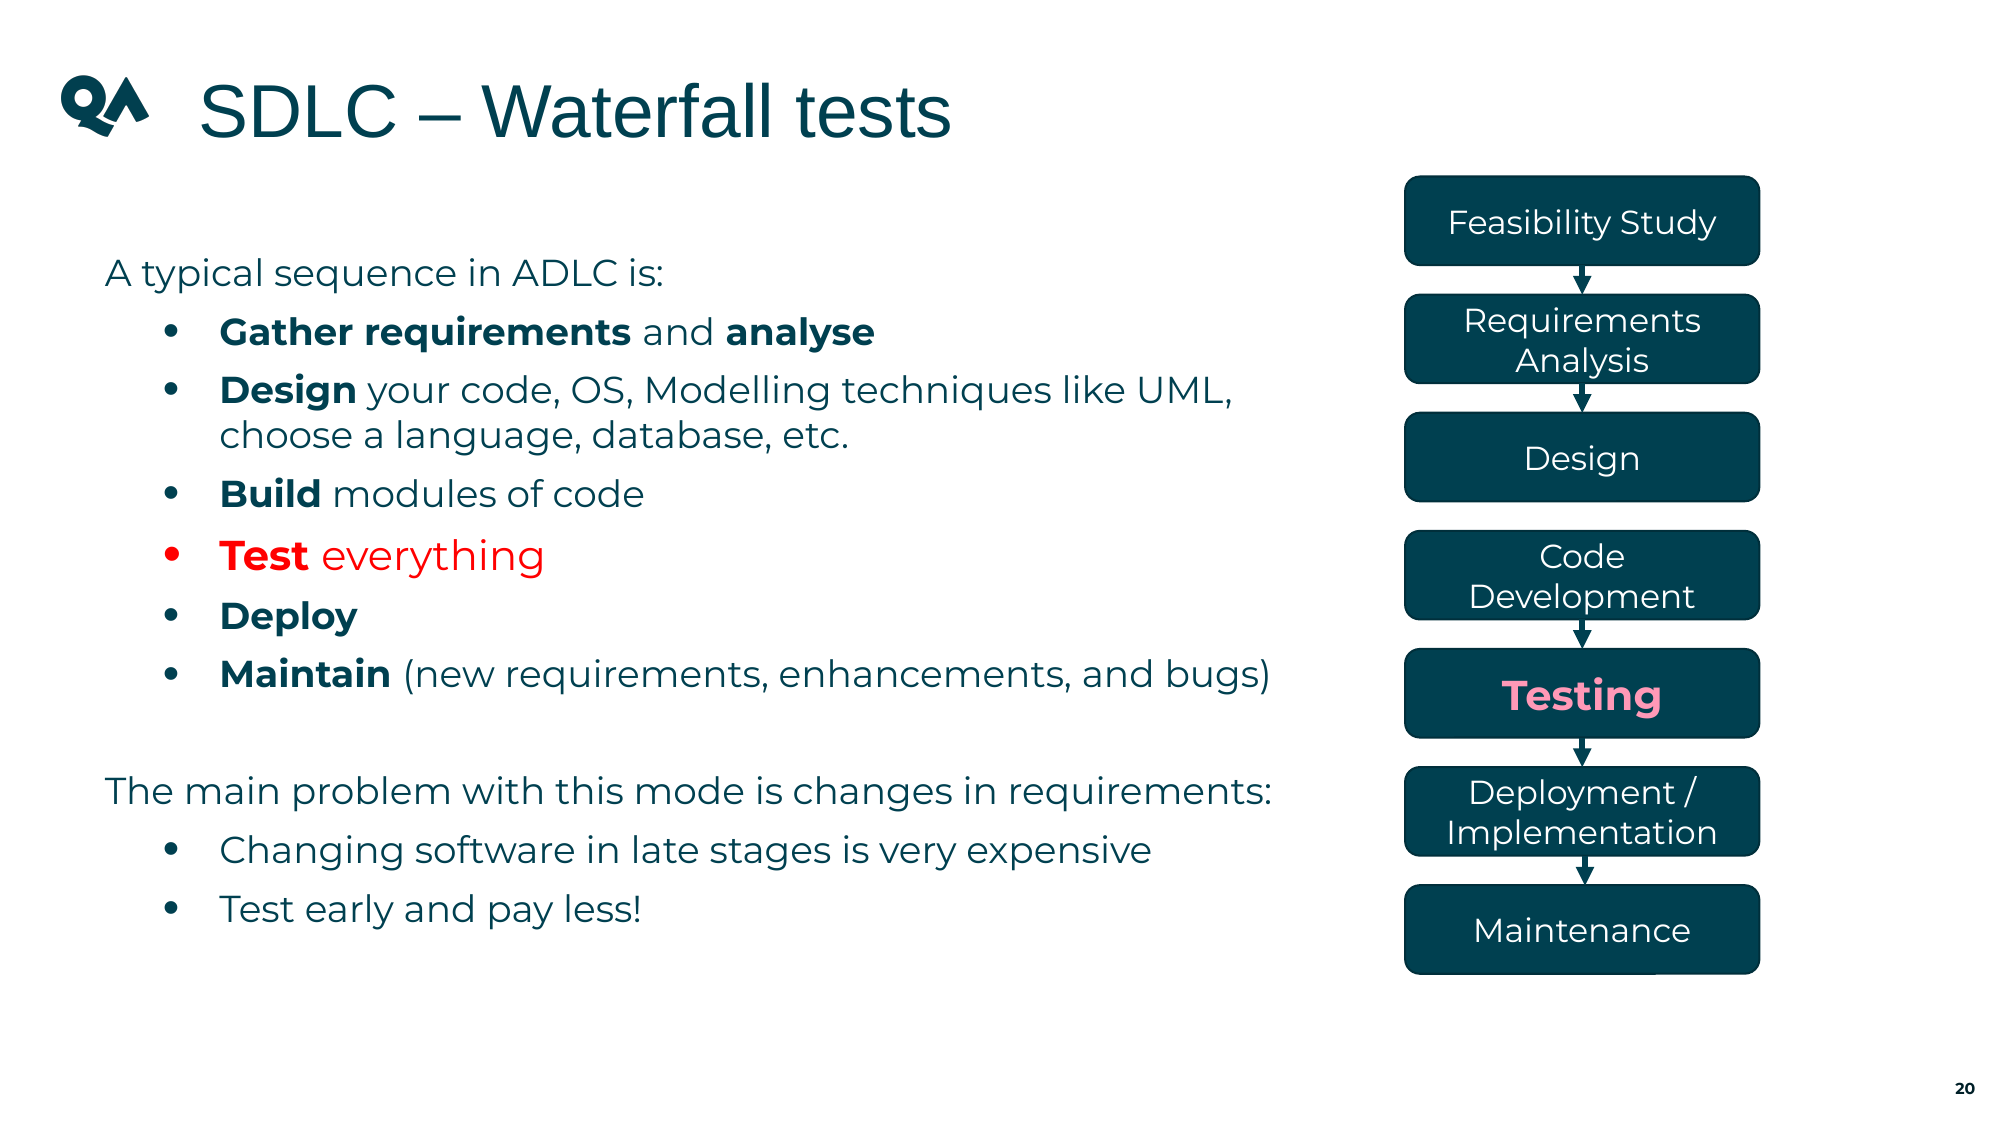

# SDLC – Waterfall tests
Feasibility Study
Requirements Analysis
Design
Code Development
Testing
Deployment / Implementation
Maintenance
A typical sequence in ADLC is:
Gather requirements and analyse
Design your code, OS, Modelling techniques like UML,
choose a language, database, etc.
Build modules of code
Test everything
Deploy
Maintain (new requirements, enhancements, and bugs)

The main problem with this mode is changes in requirements:
Changing software in late stages is very expensive
Test early and pay less!
20